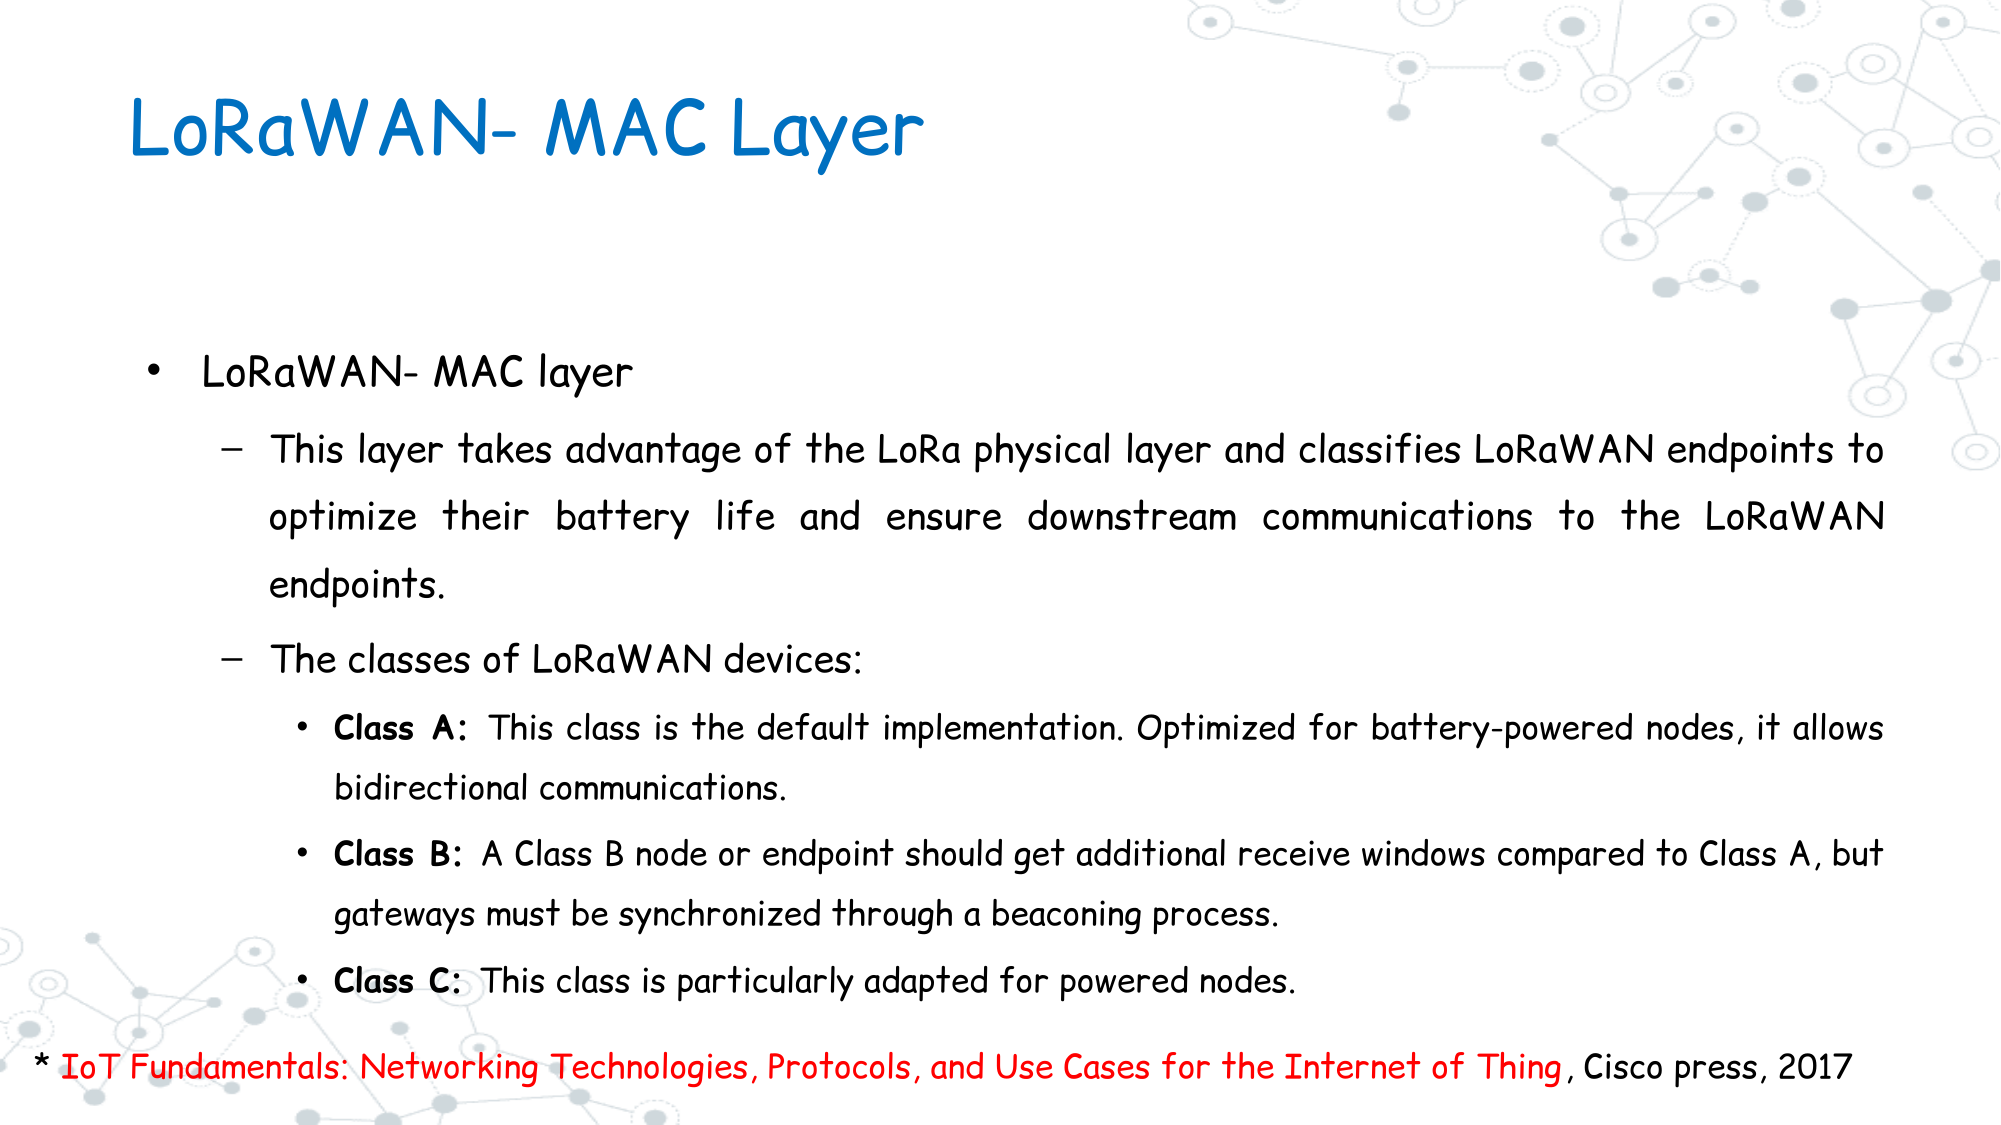

# LoRaWAN- MAC Layer
LoRaWAN- MAC layer
This layer takes advantage of the LoRa physical layer and classifies LoRaWAN endpoints to optimize their battery life and ensure downstream communications to the LoRaWAN endpoints.
The classes of LoRaWAN devices:
Class A: This class is the default implementation. Optimized for battery-powered nodes, it allows bidirectional communications.
Class B: A Class B node or endpoint should get additional receive windows compared to Class A, but gateways must be synchronized through a beaconing process.
Class C: This class is particularly adapted for powered nodes.

* IoT Fundamentals: Networking Technologies, Protocols, and Use Cases for the Internet of Thing, Cisco press, 2017